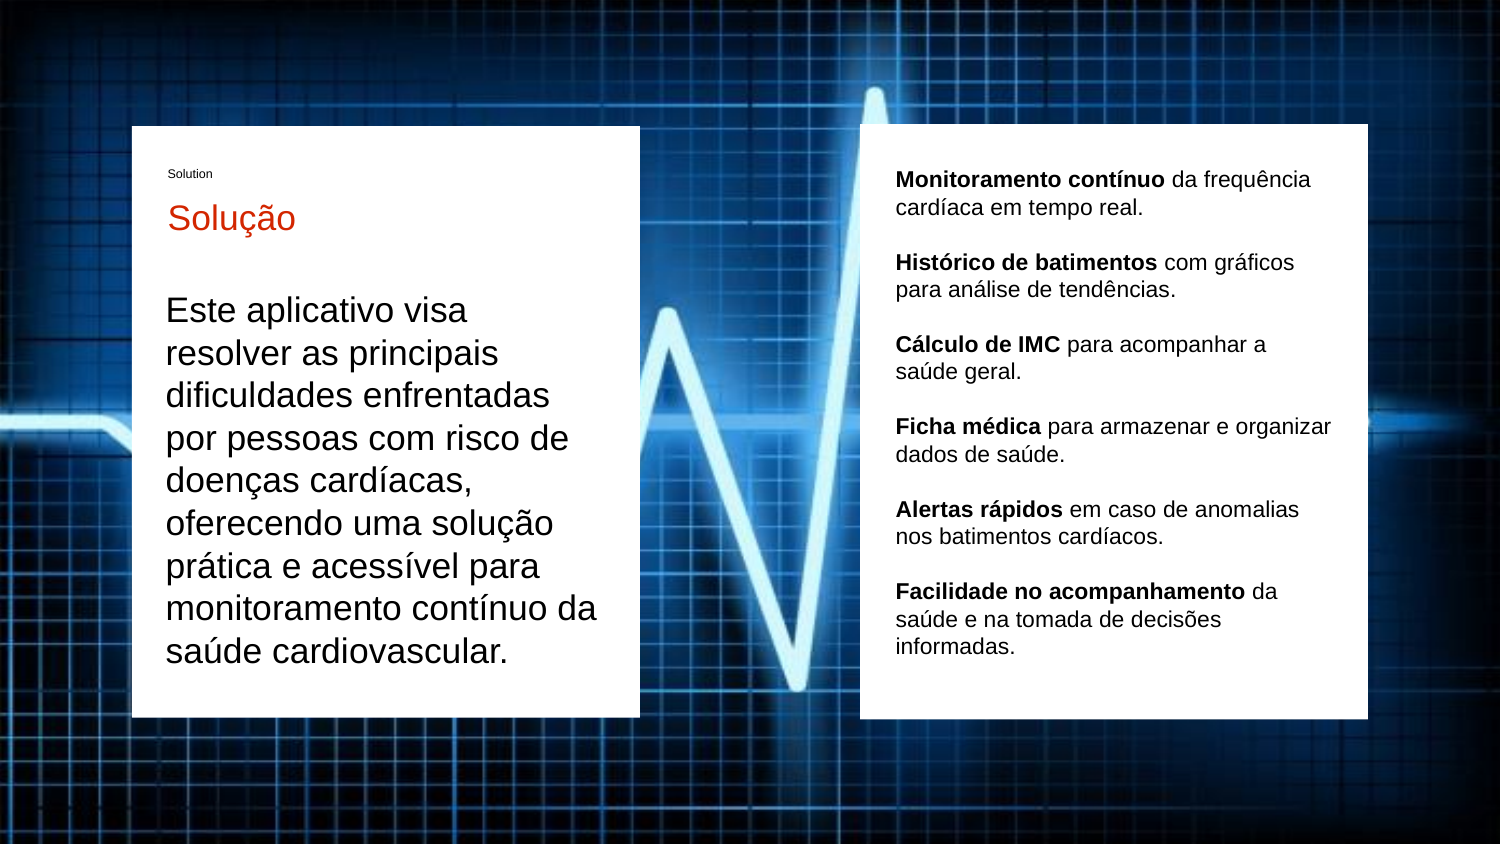

Monitoramento contínuo da frequência cardíaca em tempo real.
Histórico de batimentos com gráficos para análise de tendências.
Cálculo de IMC para acompanhar a saúde geral.
Ficha médica para armazenar e organizar dados de saúde.
Alertas rápidos em caso de anomalias nos batimentos cardíacos.
Facilidade no acompanhamento da saúde e na tomada de decisões informadas.

Solution
Solução
Este aplicativo visa resolver as principais dificuldades enfrentadas por pessoas com risco de doenças cardíacas, oferecendo uma solução prática e acessível para monitoramento contínuo da saúde cardiovascular.